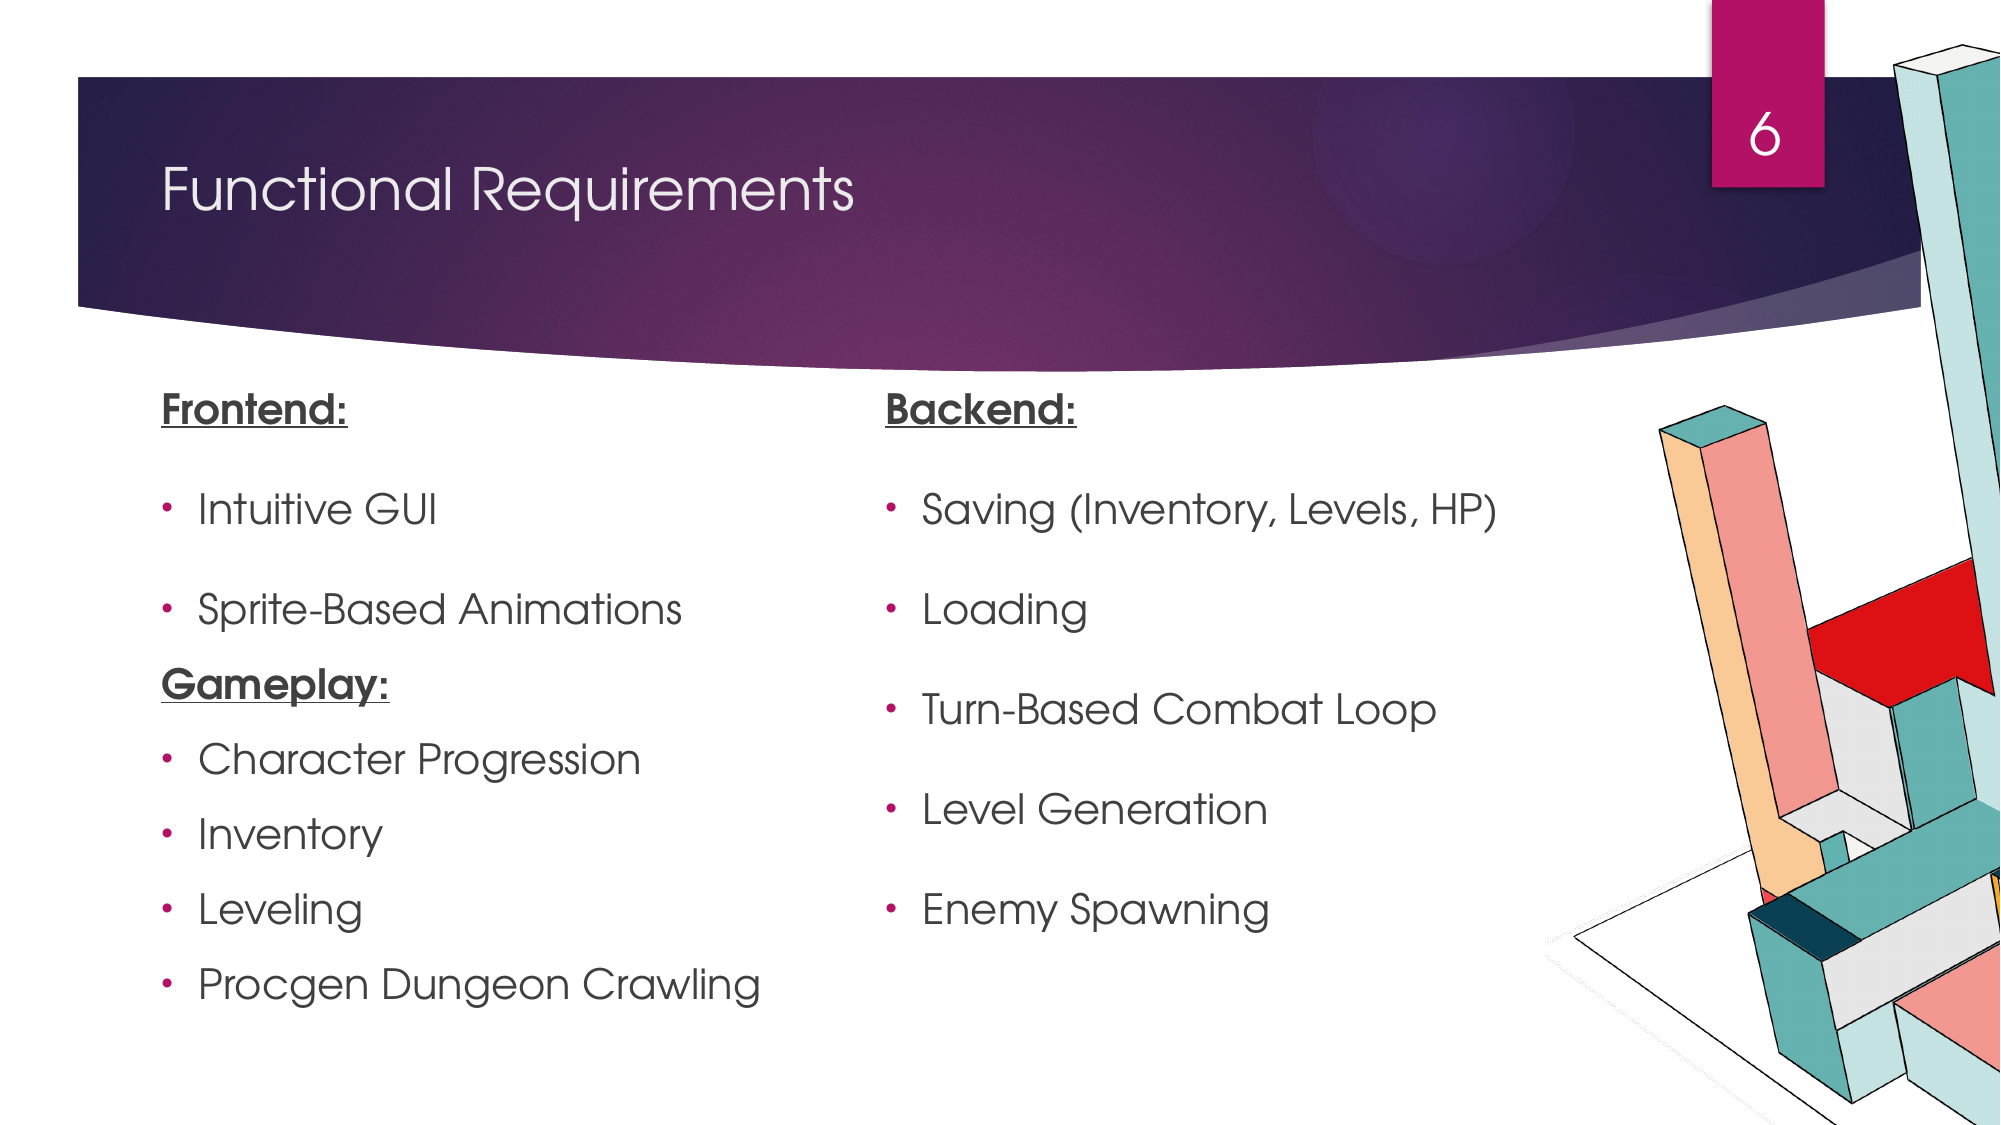

# Functional Requirements
6
Frontend:
Intuitive GUI
Sprite-Based Animations
Gameplay:
Character Progression
Inventory
Leveling
Procgen Dungeon Crawling

Backend:
Saving (Inventory, Levels, HP)
Loading
Turn-Based Combat Loop
Level Generation
Enemy Spawning
6